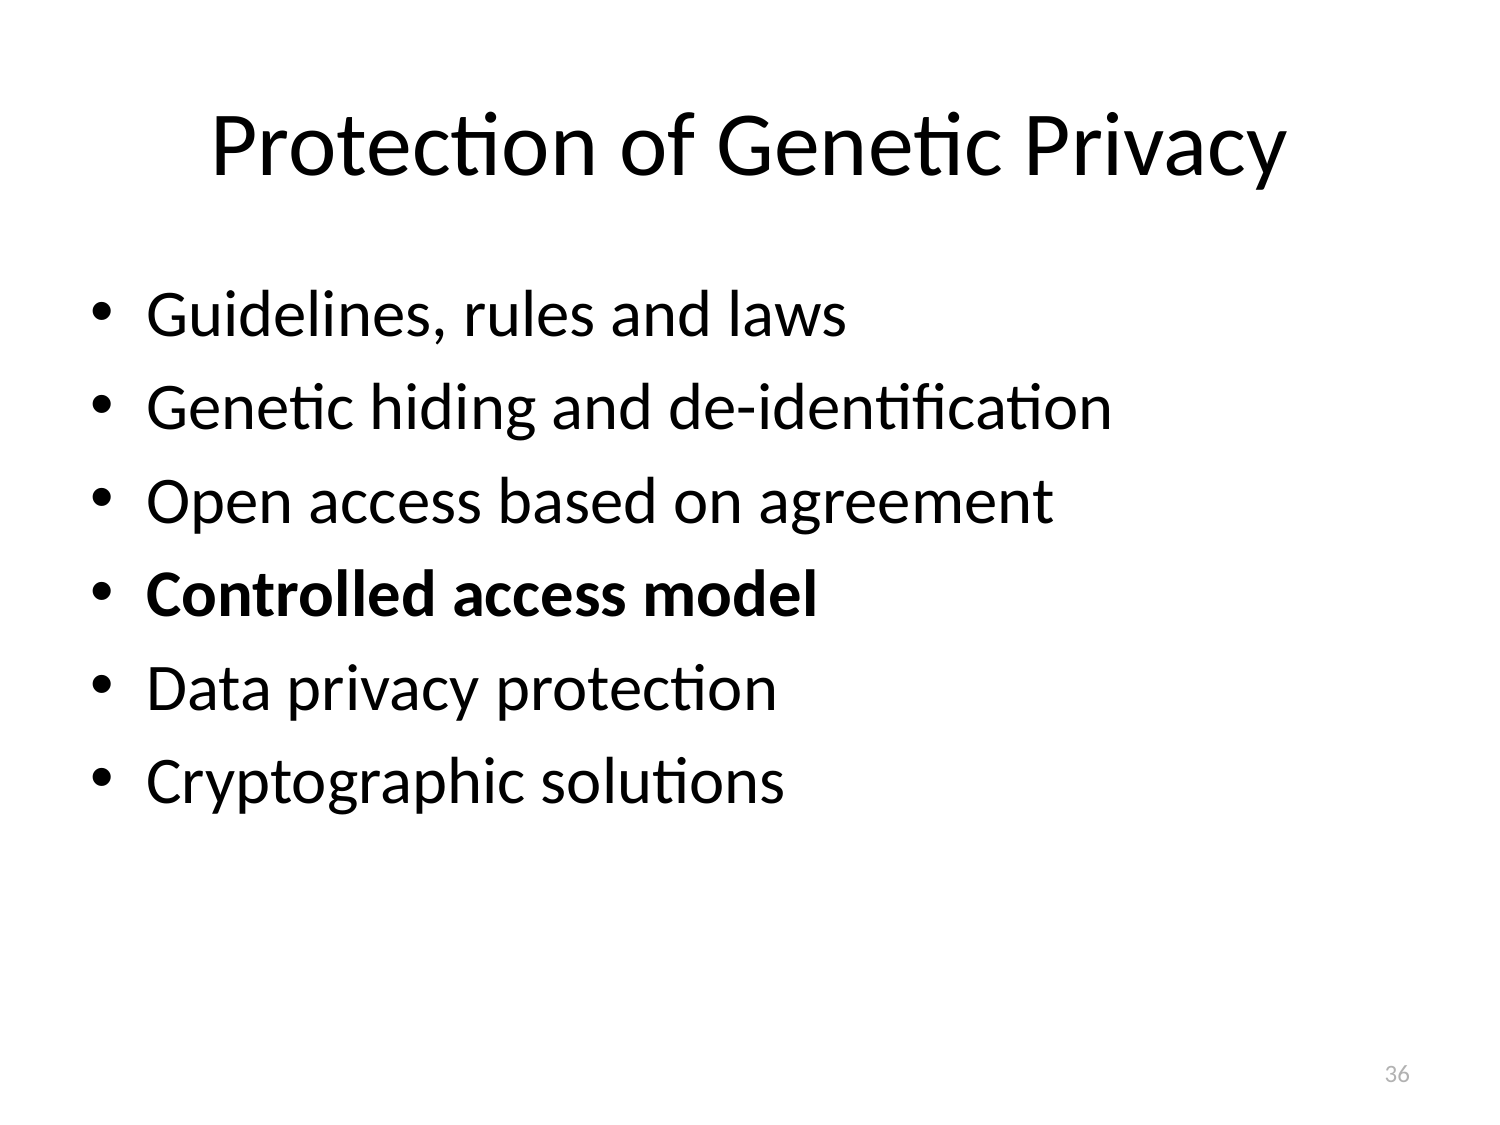

# Protection of Genetic Privacy
Guidelines, rules and laws
Genetic hiding and de-identification
Open access based on agreement
Controlled access model
Data privacy protection
Cryptographic solutions
36